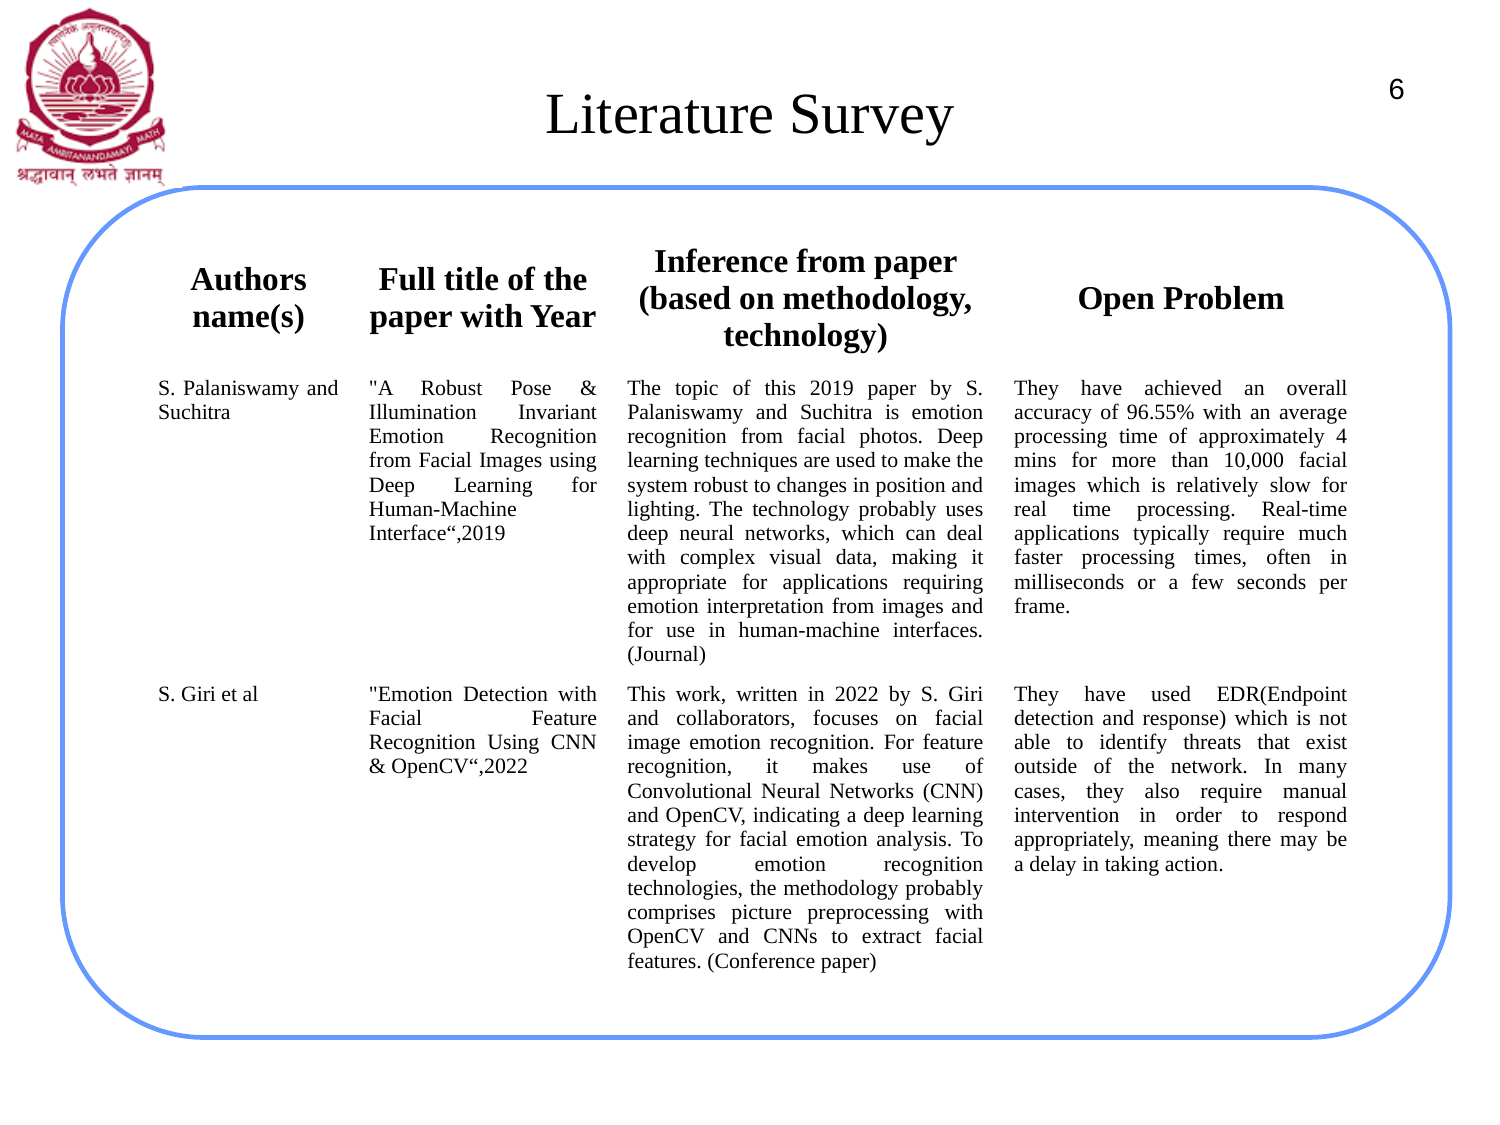

# Literature Survey
6
| Authors name(s) | Full title of the paper with Year | Inference from paper (based on methodology, technology) | Open Problem |
| --- | --- | --- | --- |
| S. Palaniswamy and Suchitra | "A Robust Pose & Illumination Invariant Emotion Recognition from Facial Images using Deep Learning for Human-Machine Interface“,2019 | The topic of this 2019 paper by S. Palaniswamy and Suchitra is emotion recognition from facial photos. Deep learning techniques are used to make the system robust to changes in position and lighting. The technology probably uses deep neural networks, which can deal with complex visual data, making it appropriate for applications requiring emotion interpretation from images and for use in human-machine interfaces. (Journal) | They have achieved an overall accuracy of 96.55% with an average processing time of approximately 4 mins for more than 10,000 facial images which is relatively slow for real time processing. Real-time applications typically require much faster processing times, often in milliseconds or a few seconds per frame. |
| S. Giri et al | "Emotion Detection with Facial Feature Recognition Using CNN & OpenCV“,2022 | This work, written in 2022 by S. Giri and collaborators, focuses on facial image emotion recognition. For feature recognition, it makes use of Convolutional Neural Networks (CNN) and OpenCV, indicating a deep learning strategy for facial emotion analysis. To develop emotion recognition technologies, the methodology probably comprises picture preprocessing with OpenCV and CNNs to extract facial features. (Conference paper) | They have used EDR(Endpoint detection and response) which is not able to identify threats that exist outside of the network. In many cases, they also require manual intervention in order to respond appropriately, meaning there may be a delay in taking action. |